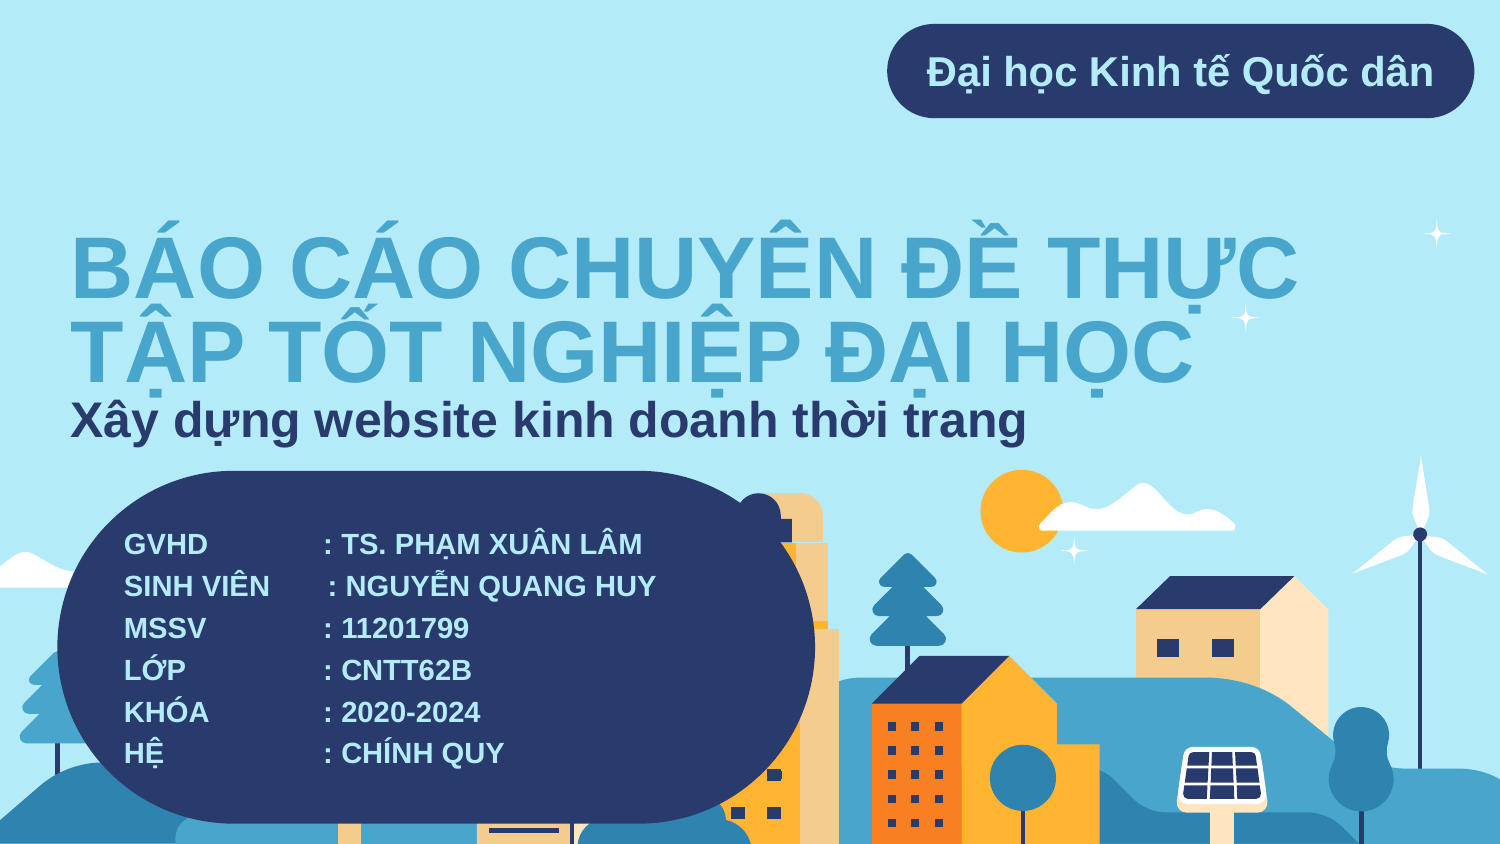

Đại học Kinh tế Quốc dân
# BÁO CÁO CHUYÊN ĐỀ THỰC TẬP TỐT NGHIỆP ĐẠI HỌC Xây dựng website kinh doanh thời trang

GVHD	      : TS. PHẠM XUÂN LÂM
SINH VIÊN       : NGUYỄN QUANG HUY
MSSV	      : 11201799
LỚP	      : CNTT62B
KHÓA	      : 2020-2024
HỆ	      : CHÍNH QUY